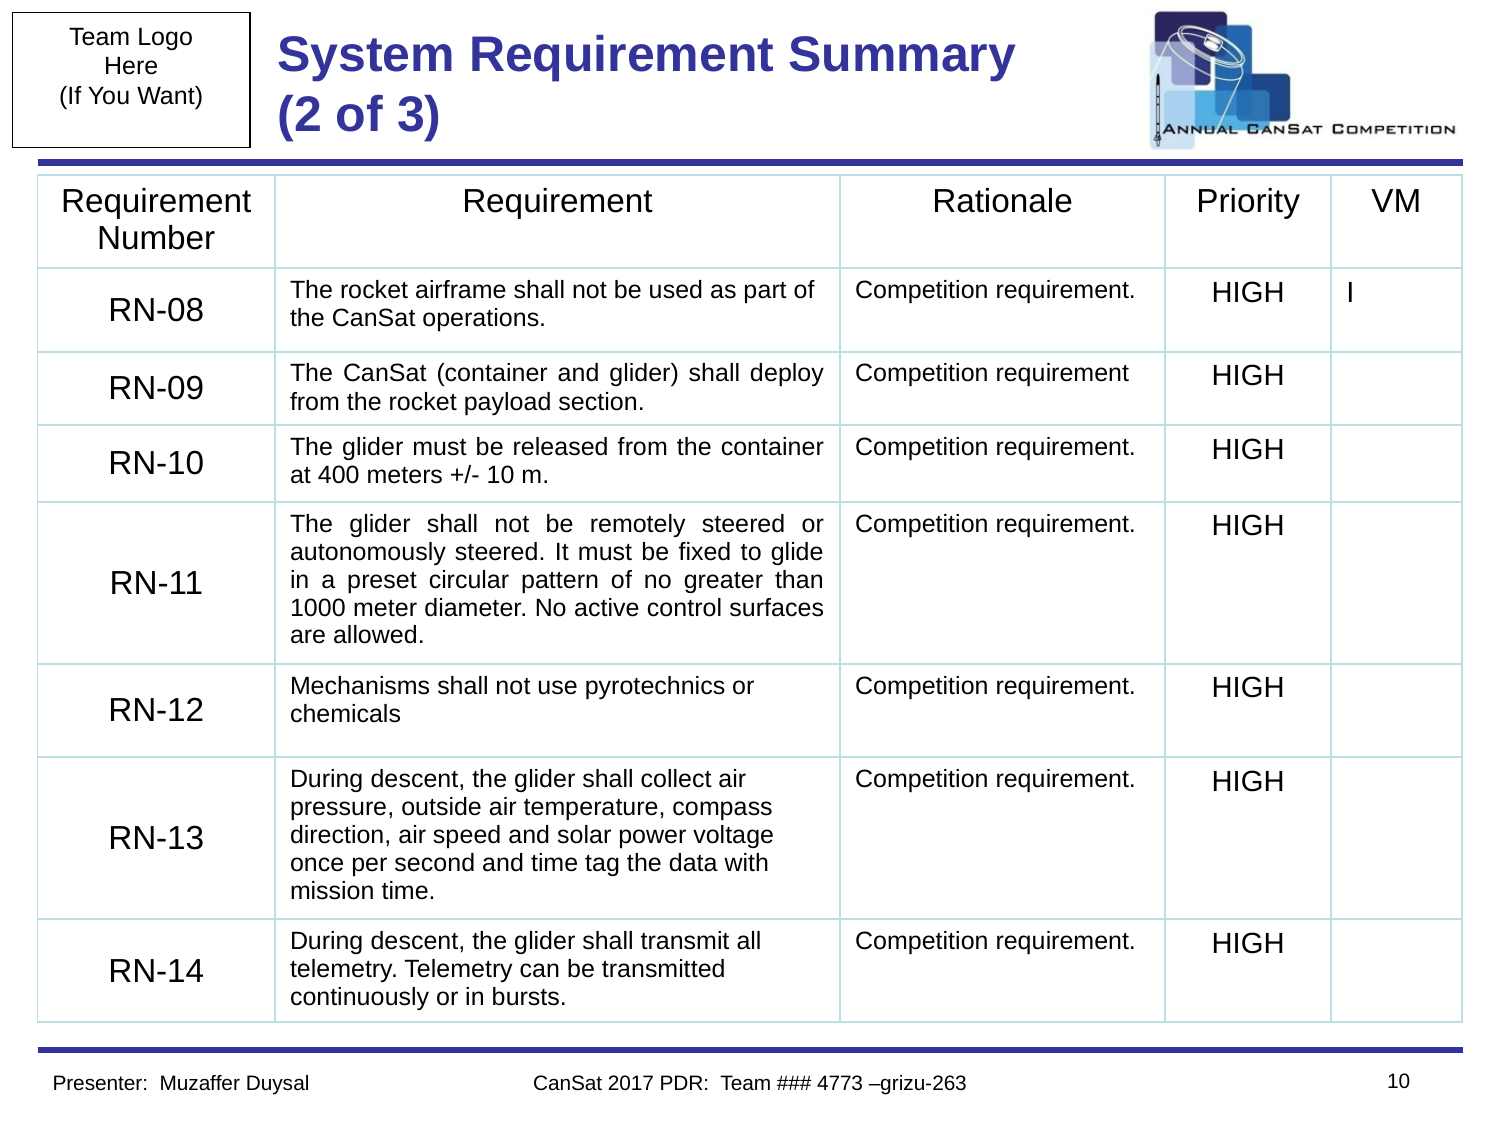

# System Requirement Summary (2 of 3)
| Requirement Number | Requirement | Rationale | Priority | VM |
| --- | --- | --- | --- | --- |
| RN-08 | The rocket airframe shall not be used as part of the CanSat operations. | Competition requirement. | HIGH | I |
| RN-09 | The CanSat (container and glider) shall deploy from the rocket payload section. | Competition requirement | HIGH |  |
| RN-10 | The glider must be released from the container at 400 meters +/- 10 m. | Competition requirement. | HIGH |  |
| RN-11 | The glider shall not be remotely steered or autonomously steered. It must be fixed to glide in a preset circular pattern of no greater than 1000 meter diameter. No active control surfaces are allowed. | Competition requirement. | HIGH |  |
| RN-12 | Mechanisms shall not use pyrotechnics or chemicals | Competition requirement. | HIGH |  |
| RN-13 | During descent, the glider shall collect air pressure, outside air temperature, compass direction, air speed and solar power voltage once per second and time tag the data with mission time. | Competition requirement. | HIGH |  |
| RN-14 | During descent, the glider shall transmit all telemetry. Telemetry can be transmitted continuously or in bursts. | Competition requirement. | HIGH |  |
10
Presenter:  Muzaffer Duysal
CanSat 2017 PDR:  Team ### 4773 –grizu-263